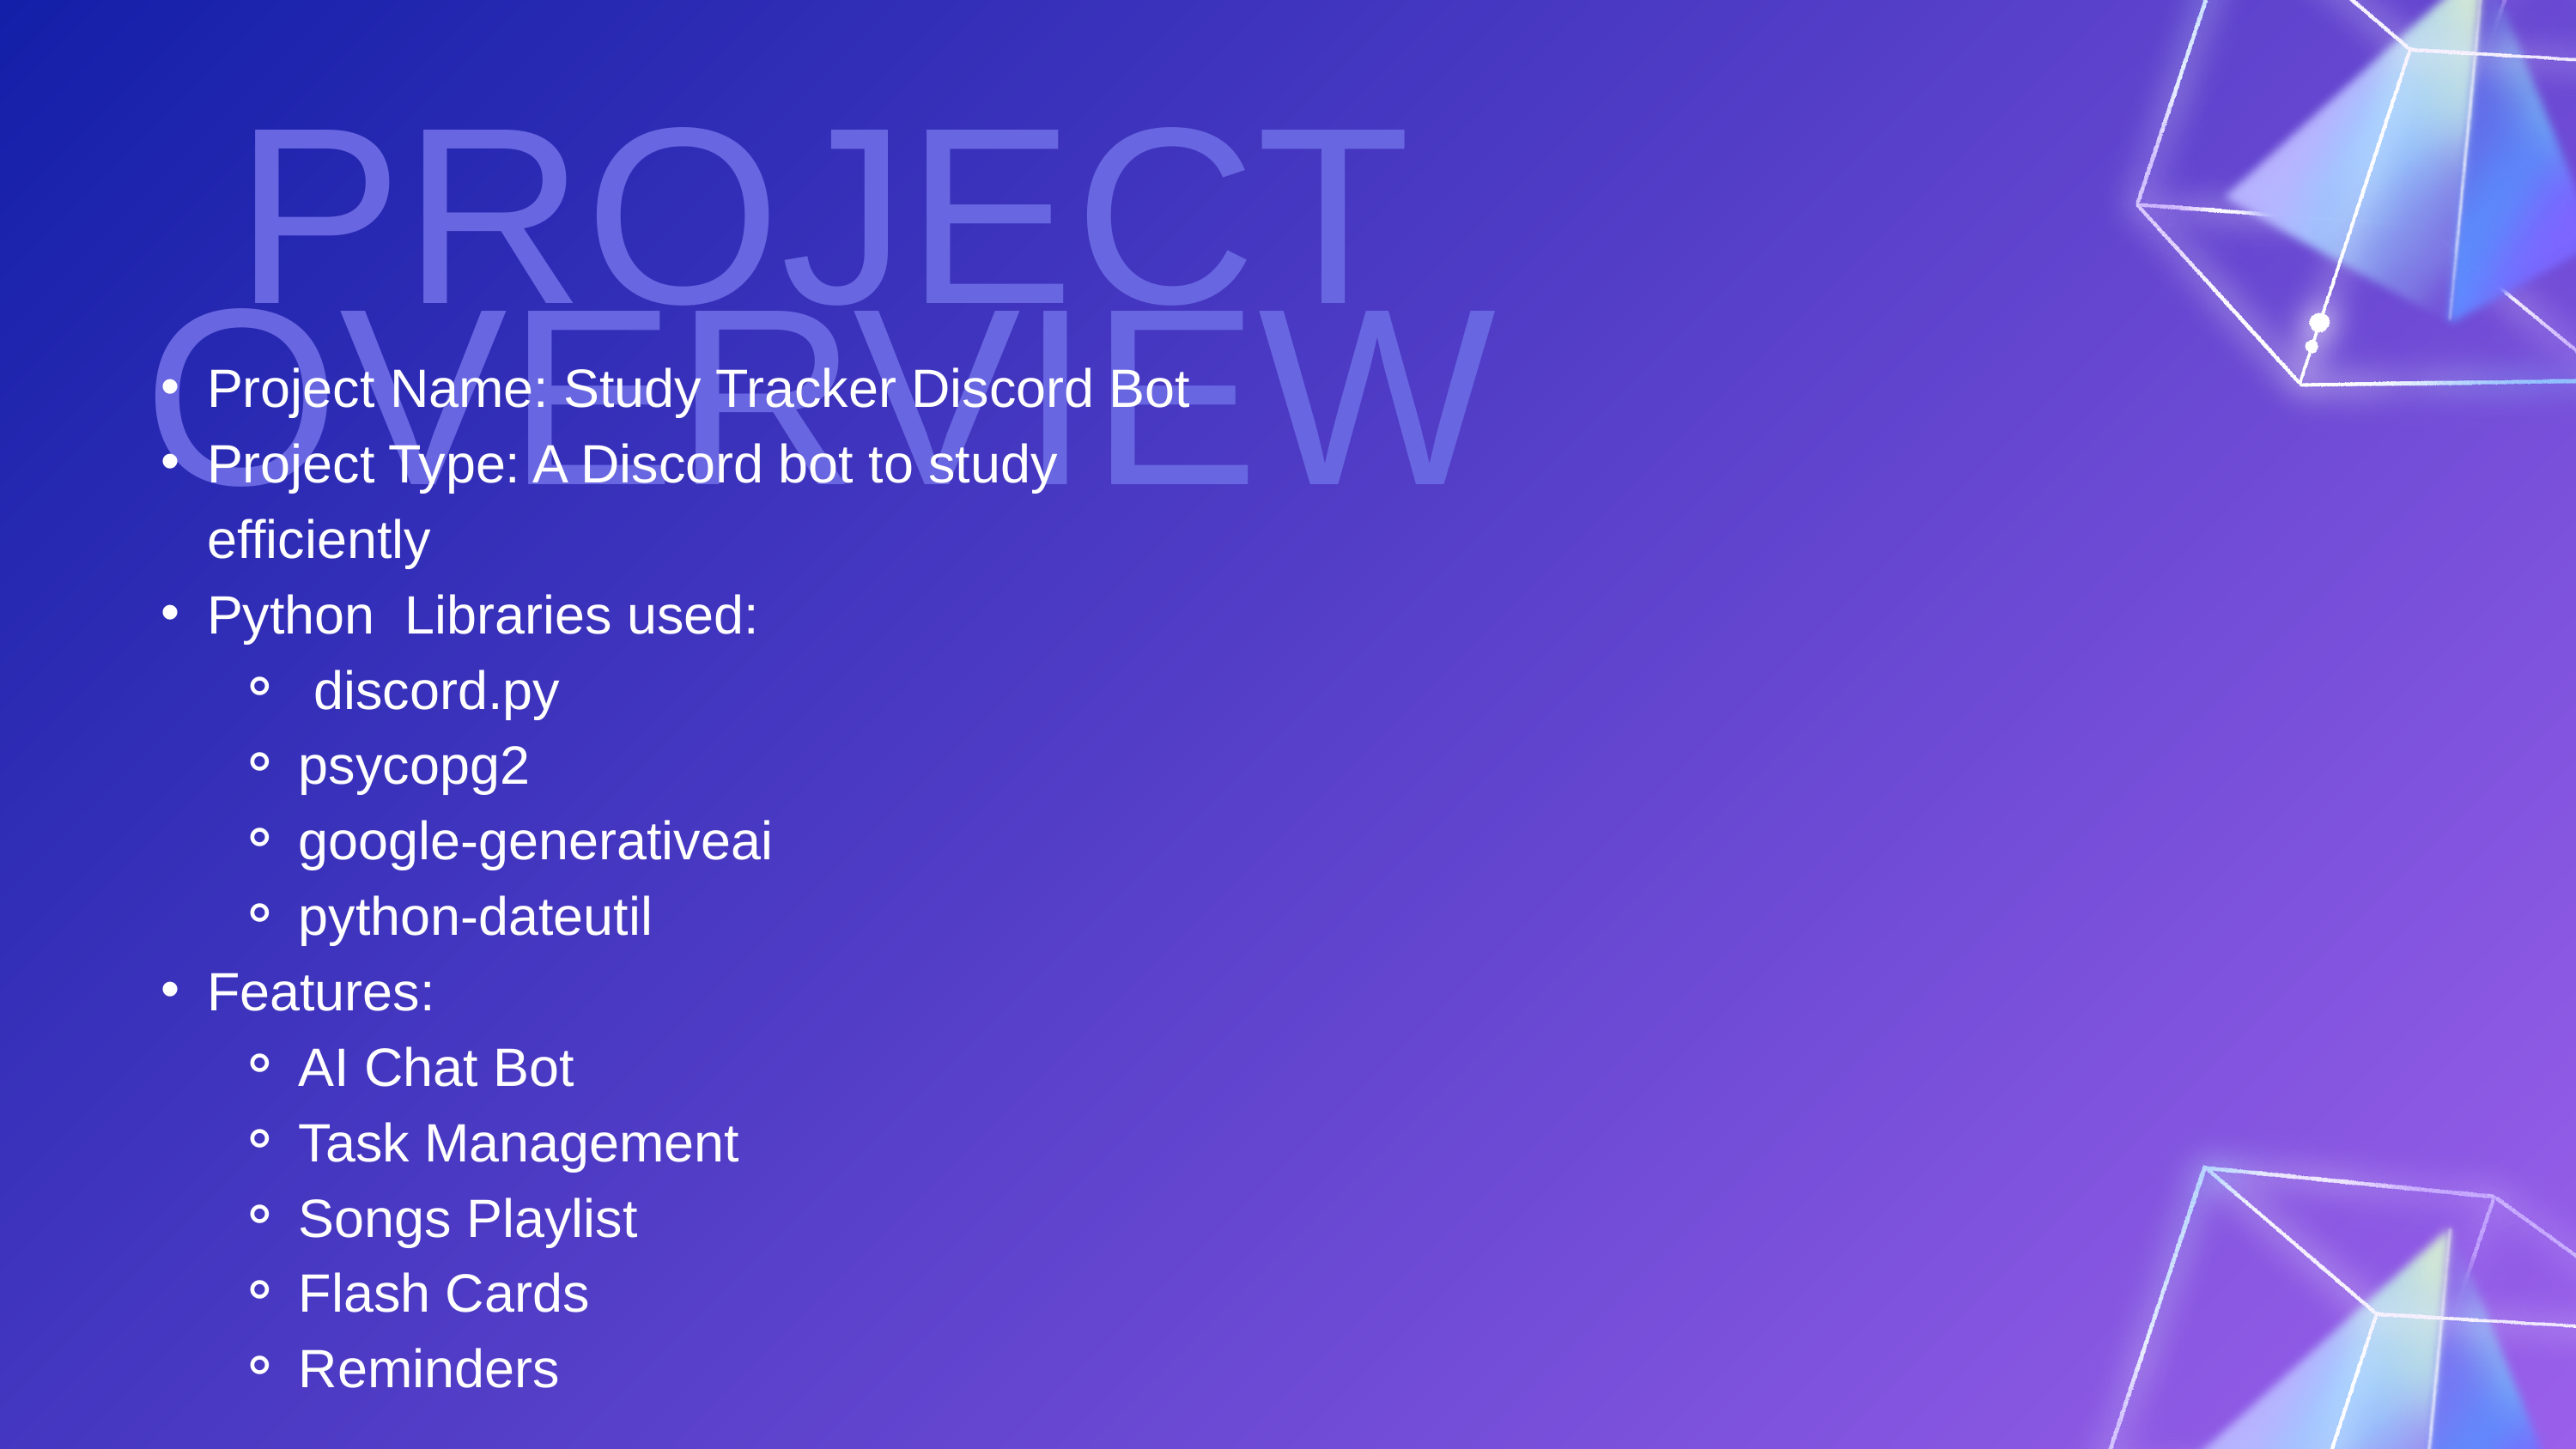

PROJECT OVERVIEW
Project Name: Study Tracker Discord Bot
Project Type: A Discord bot to study efficiently
Python  Libraries used:
 discord.py
psycopg2
google-generativeai
python-dateutil
Features:
AI Chat Bot
Task Management
Songs Playlist
Flash Cards
Reminders